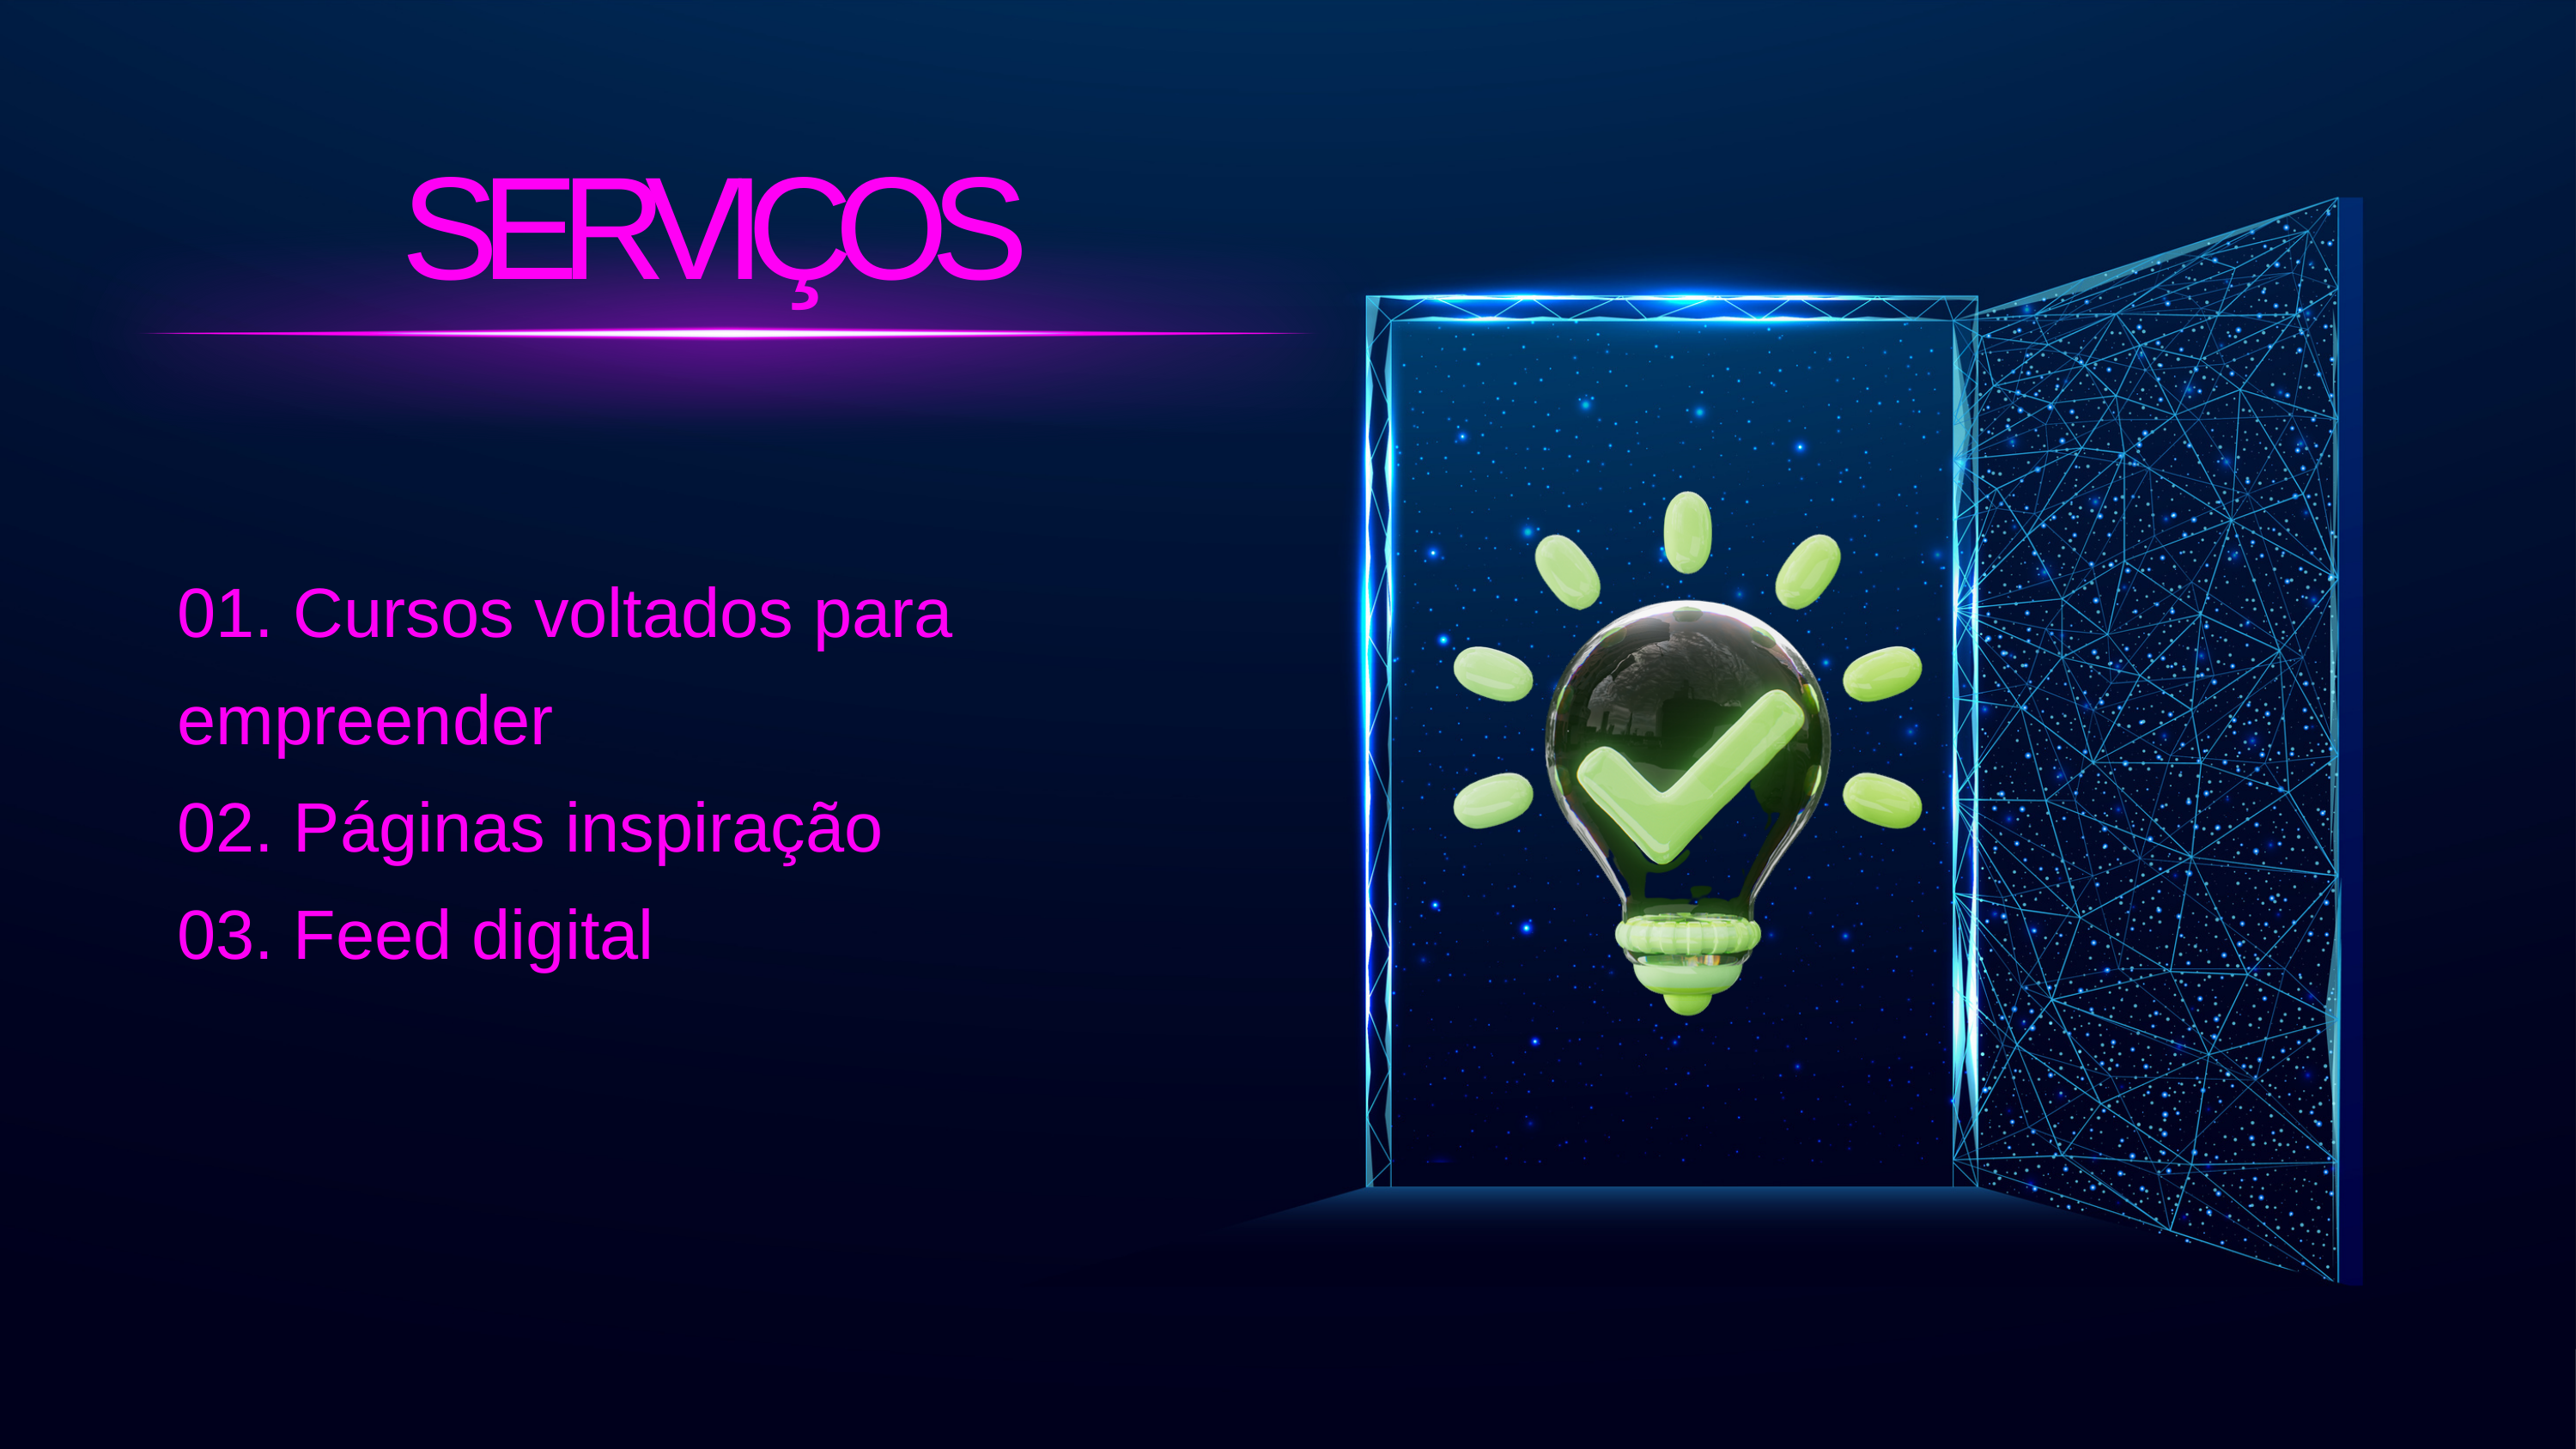

SERVIÇOS

01. Cursos voltados para empreender
02. Páginas inspiração
03. Feed digital